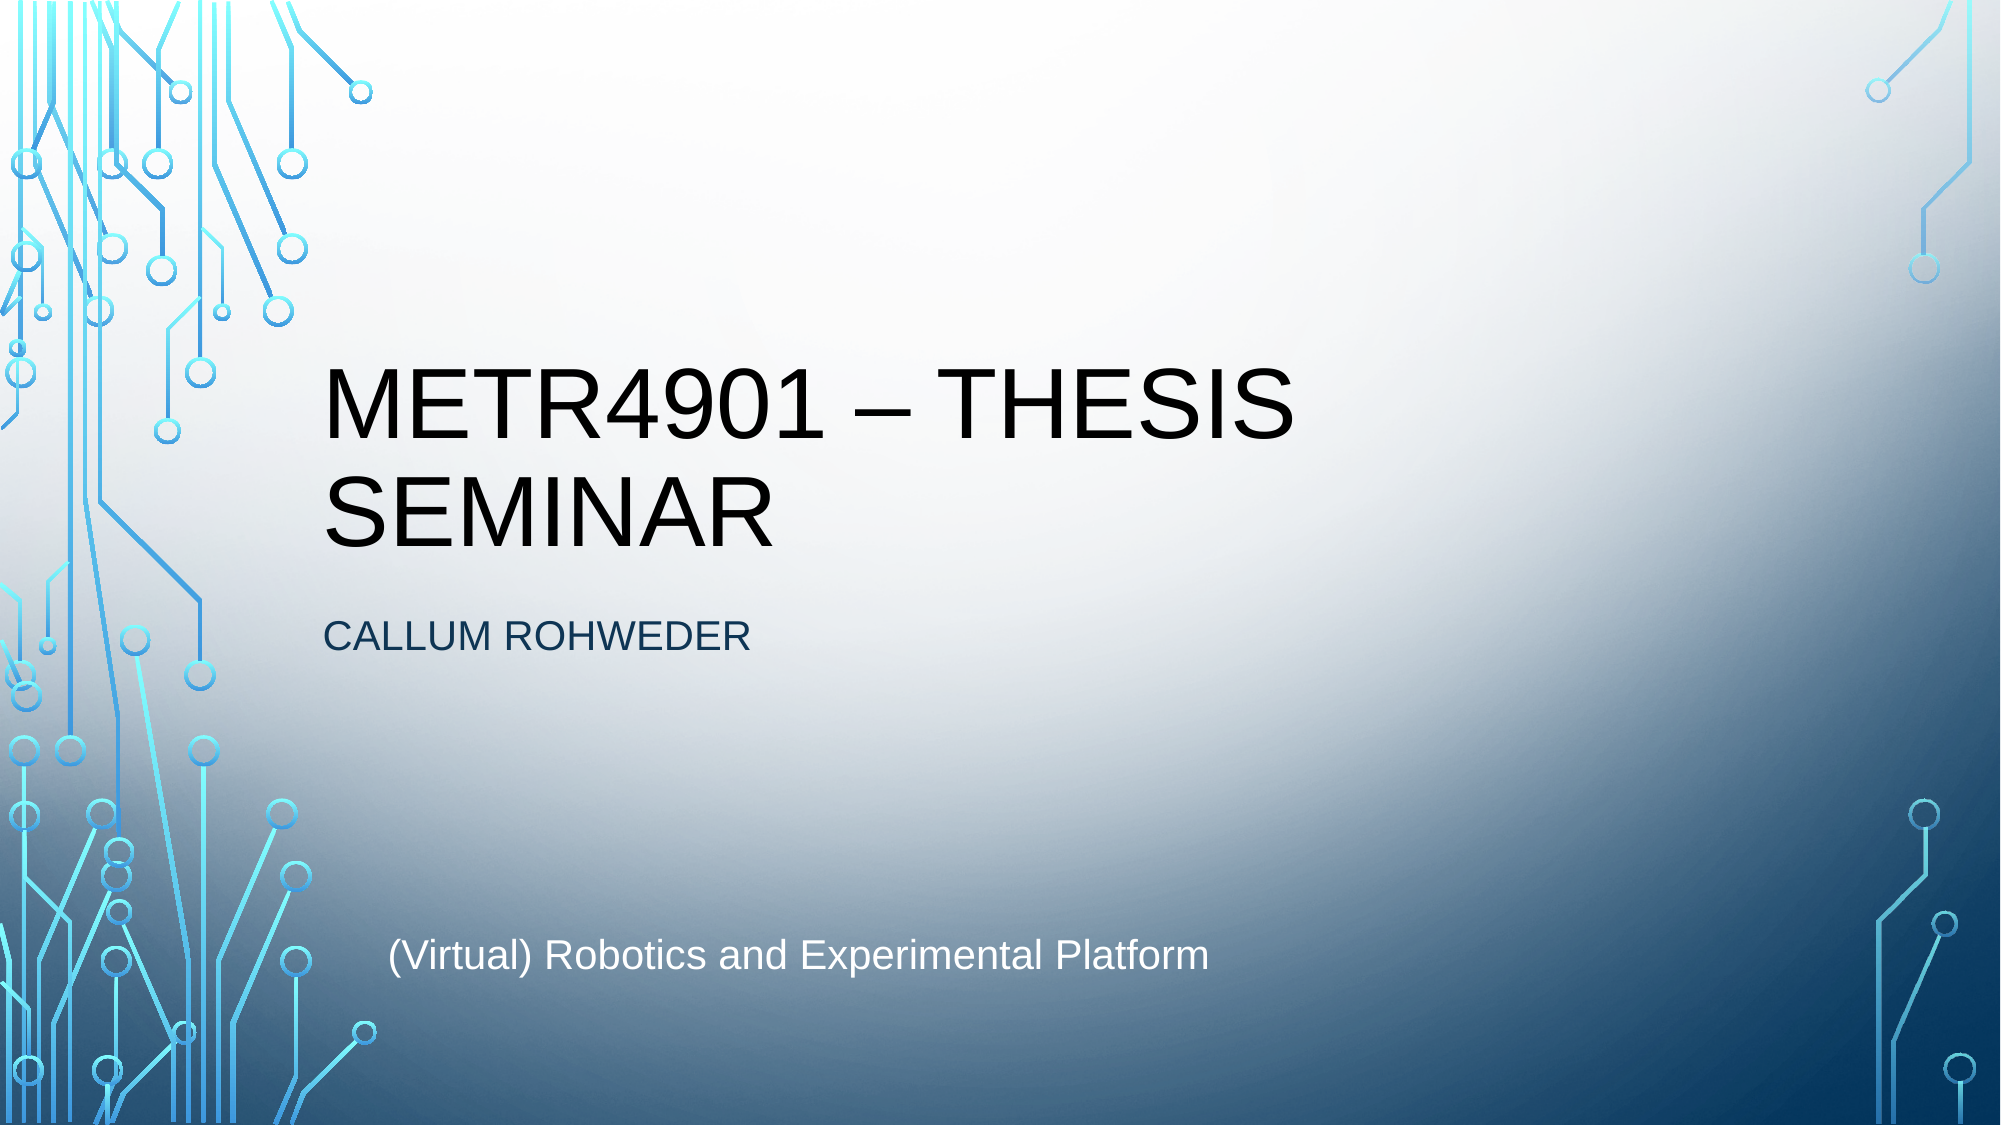

# Metr4901 – Thesis Seminar
Callum Rohweder
(Virtual) Robotics and Experimental Platform